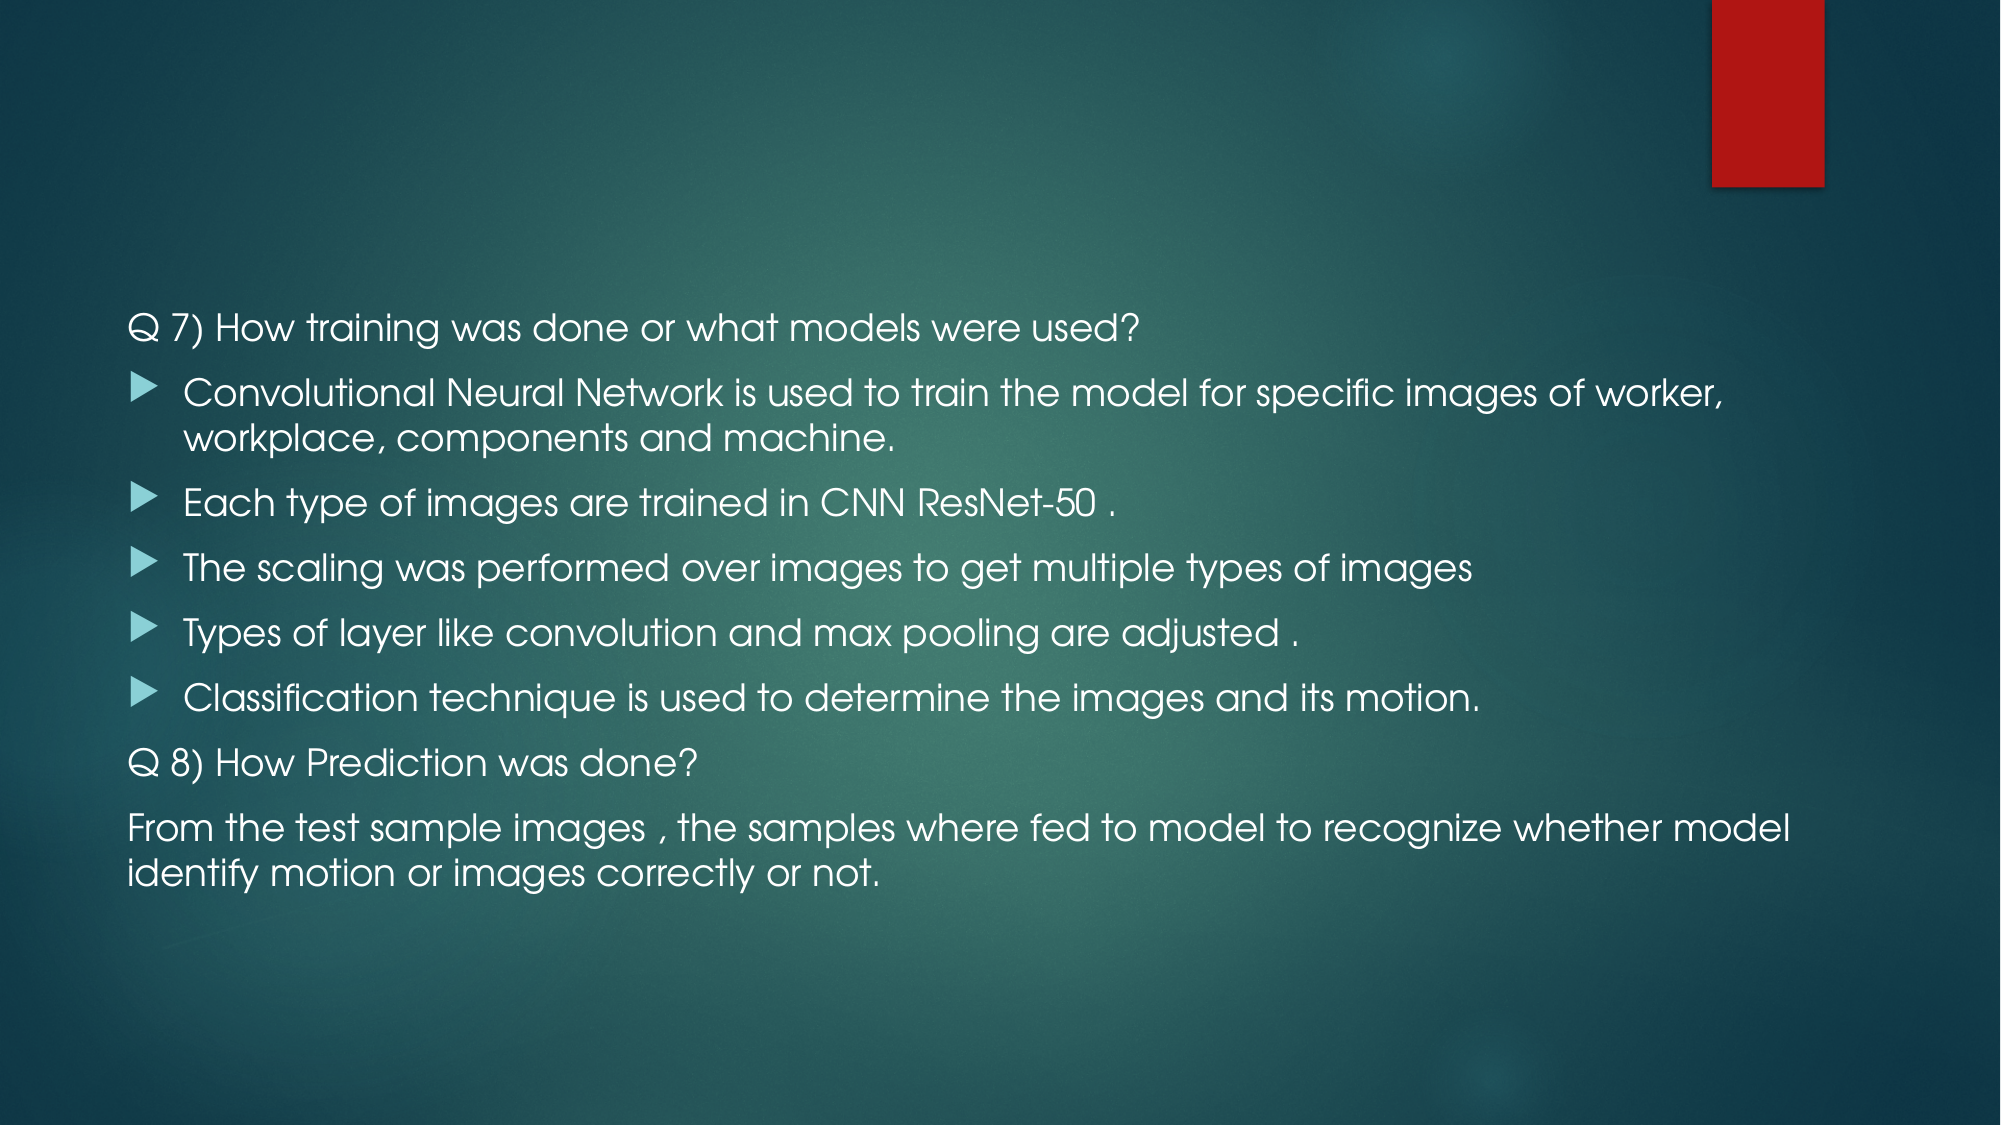

Q 7) How training was done or what models were used?
Convolutional Neural Network is used to train the model for specific images of worker, workplace, components and machine.
Each type of images are trained in CNN ResNet-50 .
The scaling was performed over images to get multiple types of images
Types of layer like convolution and max pooling are adjusted .
Classification technique is used to determine the images and its motion.
Q 8) How Prediction was done?
From the test sample images , the samples where fed to model to recognize whether model identify motion or images correctly or not.